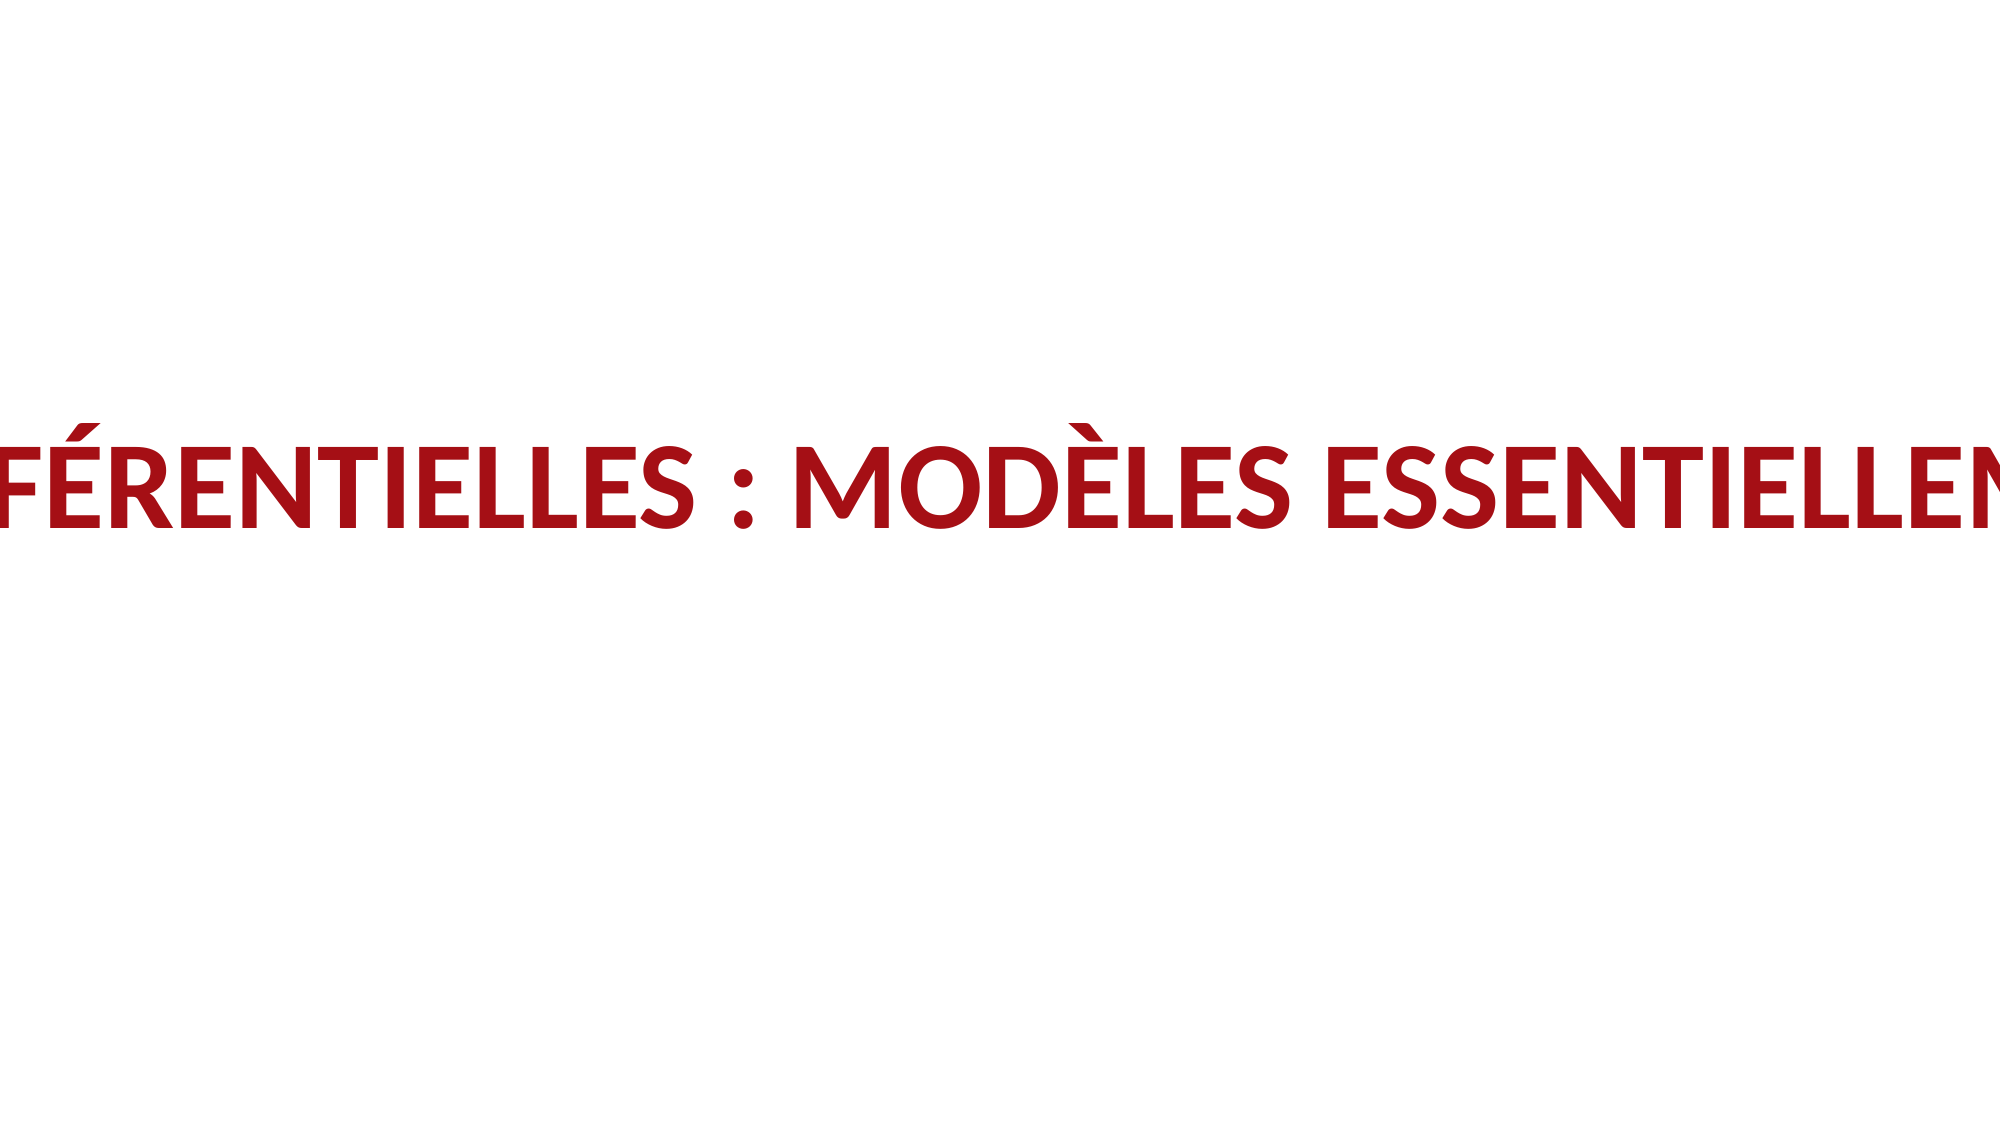

1.1.1. STATISTIQUES INFÉRENTIELLES : MODÈLES ESSENTIELLEMENT INTERPRÉTABLES